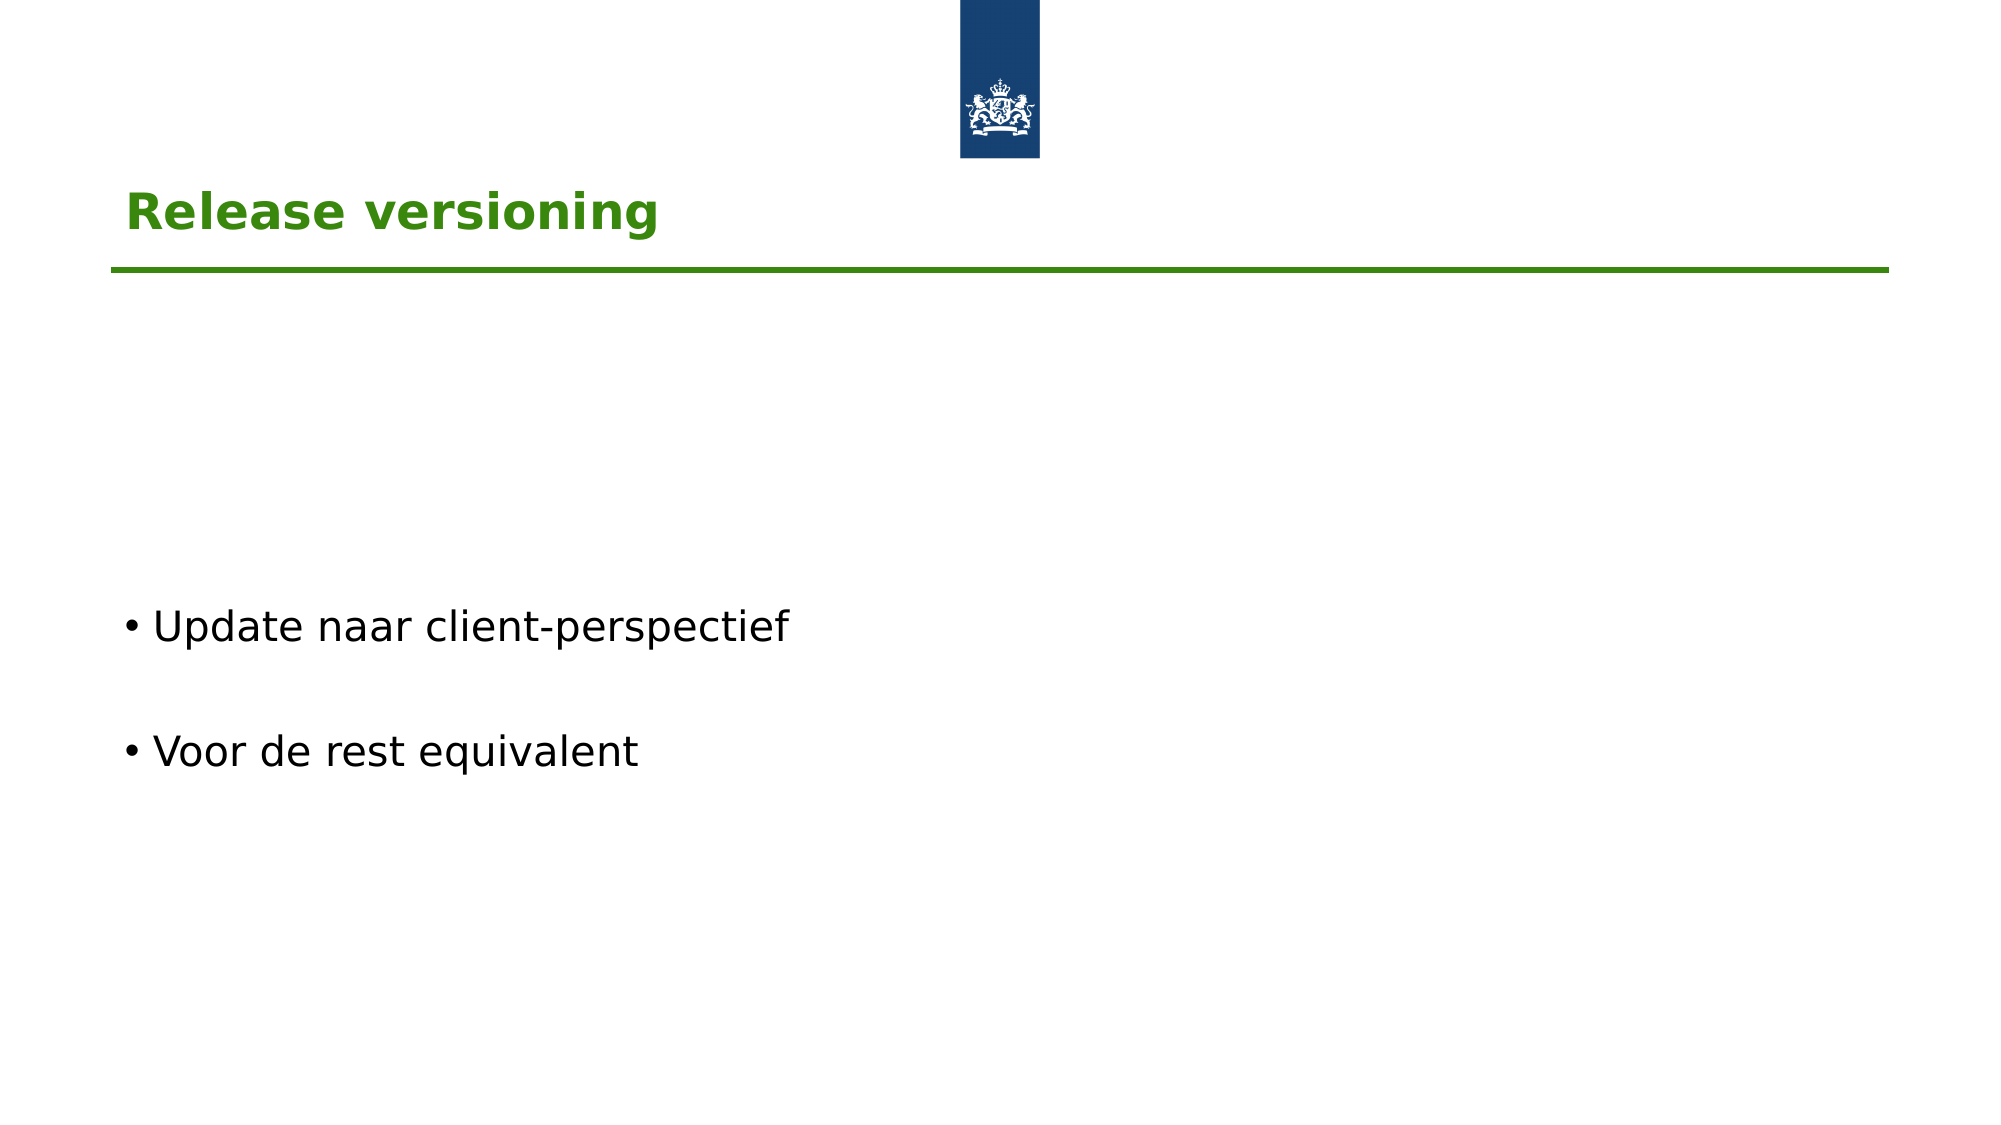

# Release versioning
Update naar client-perspectief
Voor de rest equivalent